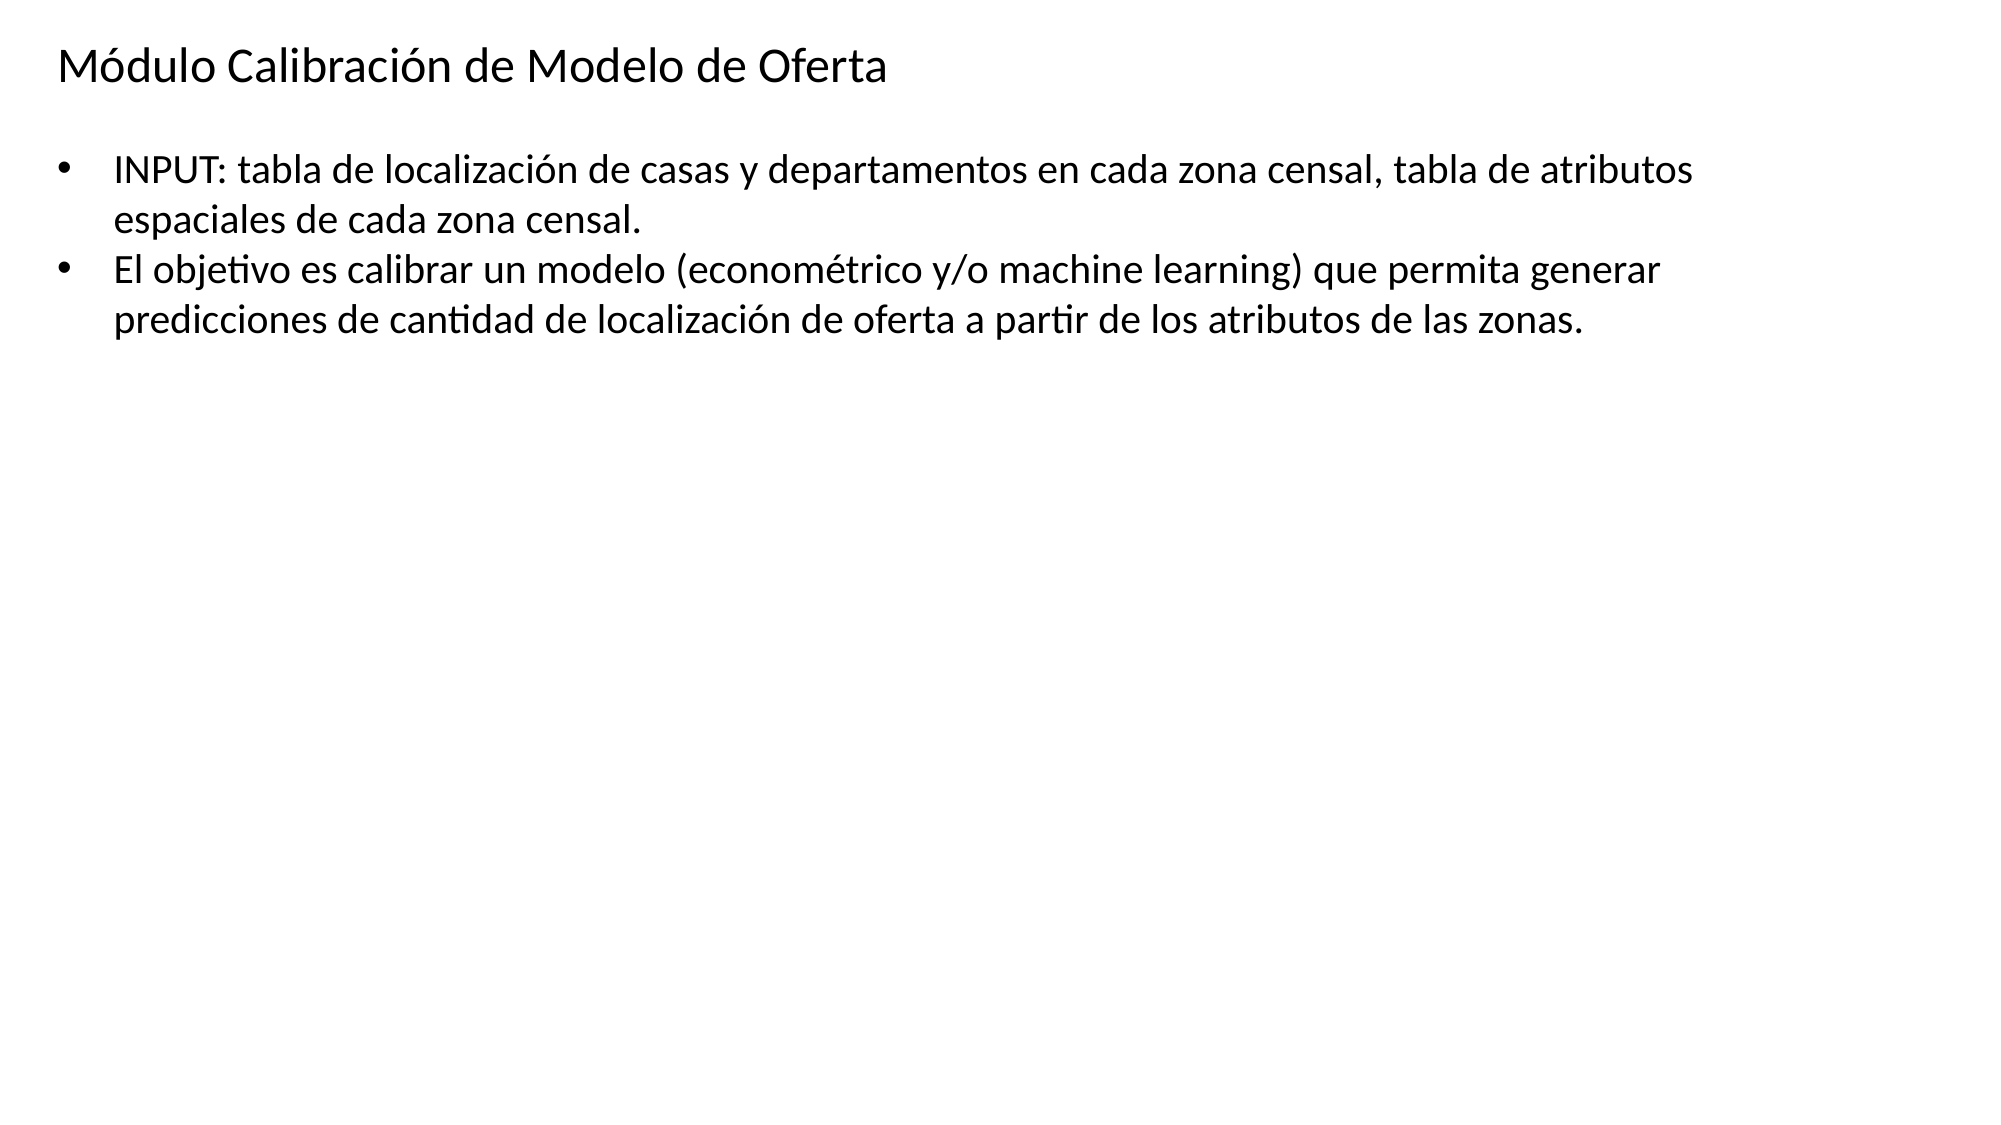

Módulo Calibración de Modelo de Oferta
INPUT: tabla de localización de casas y departamentos en cada zona censal, tabla de atributos espaciales de cada zona censal.
El objetivo es calibrar un modelo (econométrico y/o machine learning) que permita generar predicciones de cantidad de localización de oferta a partir de los atributos de las zonas.